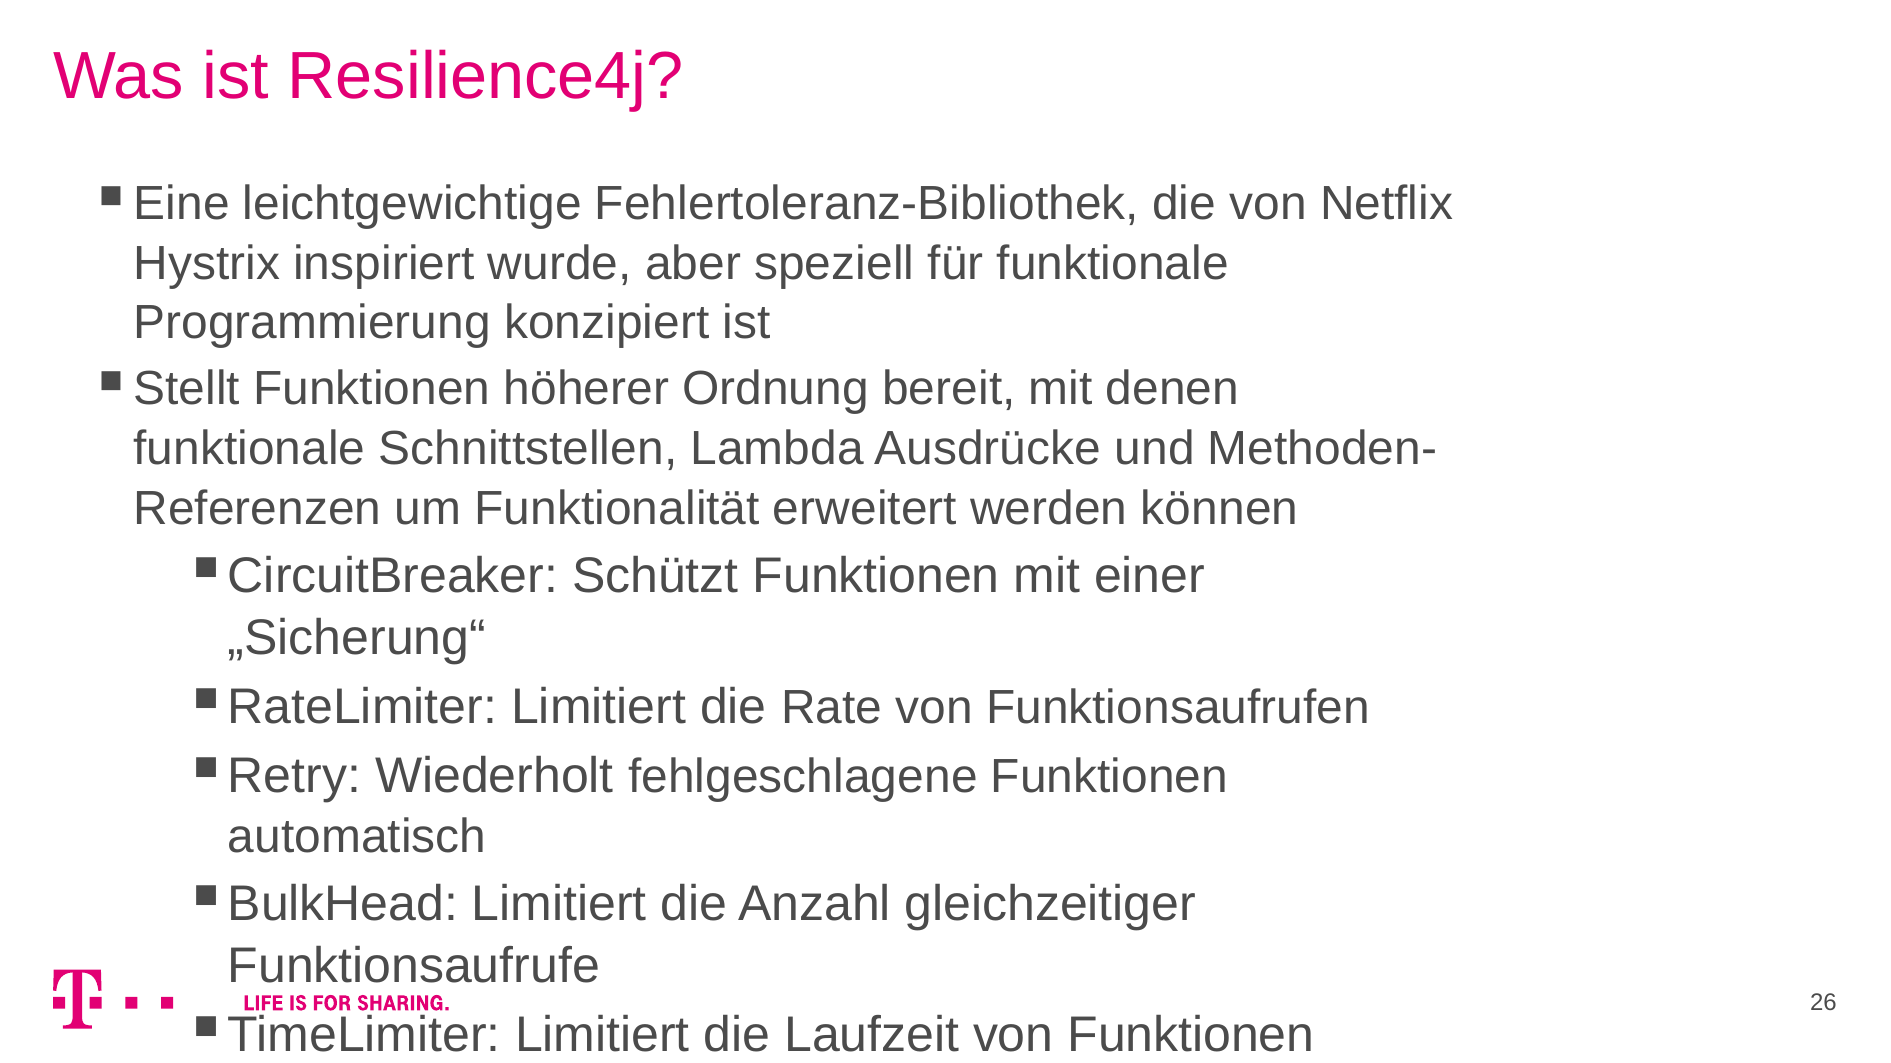

# Was ist Resilience4j?
Eine leichtgewichtige Fehlertoleranz-Bibliothek, die von Netflix Hystrix inspiriert wurde, aber speziell für funktionale Programmierung konzipiert ist
Stellt Funktionen höherer Ordnung bereit, mit denen funktionale Schnittstellen, Lambda Ausdrücke und Methoden-Referenzen um Funktionalität erweitert werden können
CircuitBreaker: Schützt Funktionen mit einer „Sicherung“
RateLimiter: Limitiert die Rate von Funktionsaufrufen
Retry: Wiederholt fehlgeschlagene Funktionen automatisch
BulkHead: Limitiert die Anzahl gleichzeitiger Funktionsaufrufe
TimeLimiter: Limitiert die Laufzeit von Funktionen
26